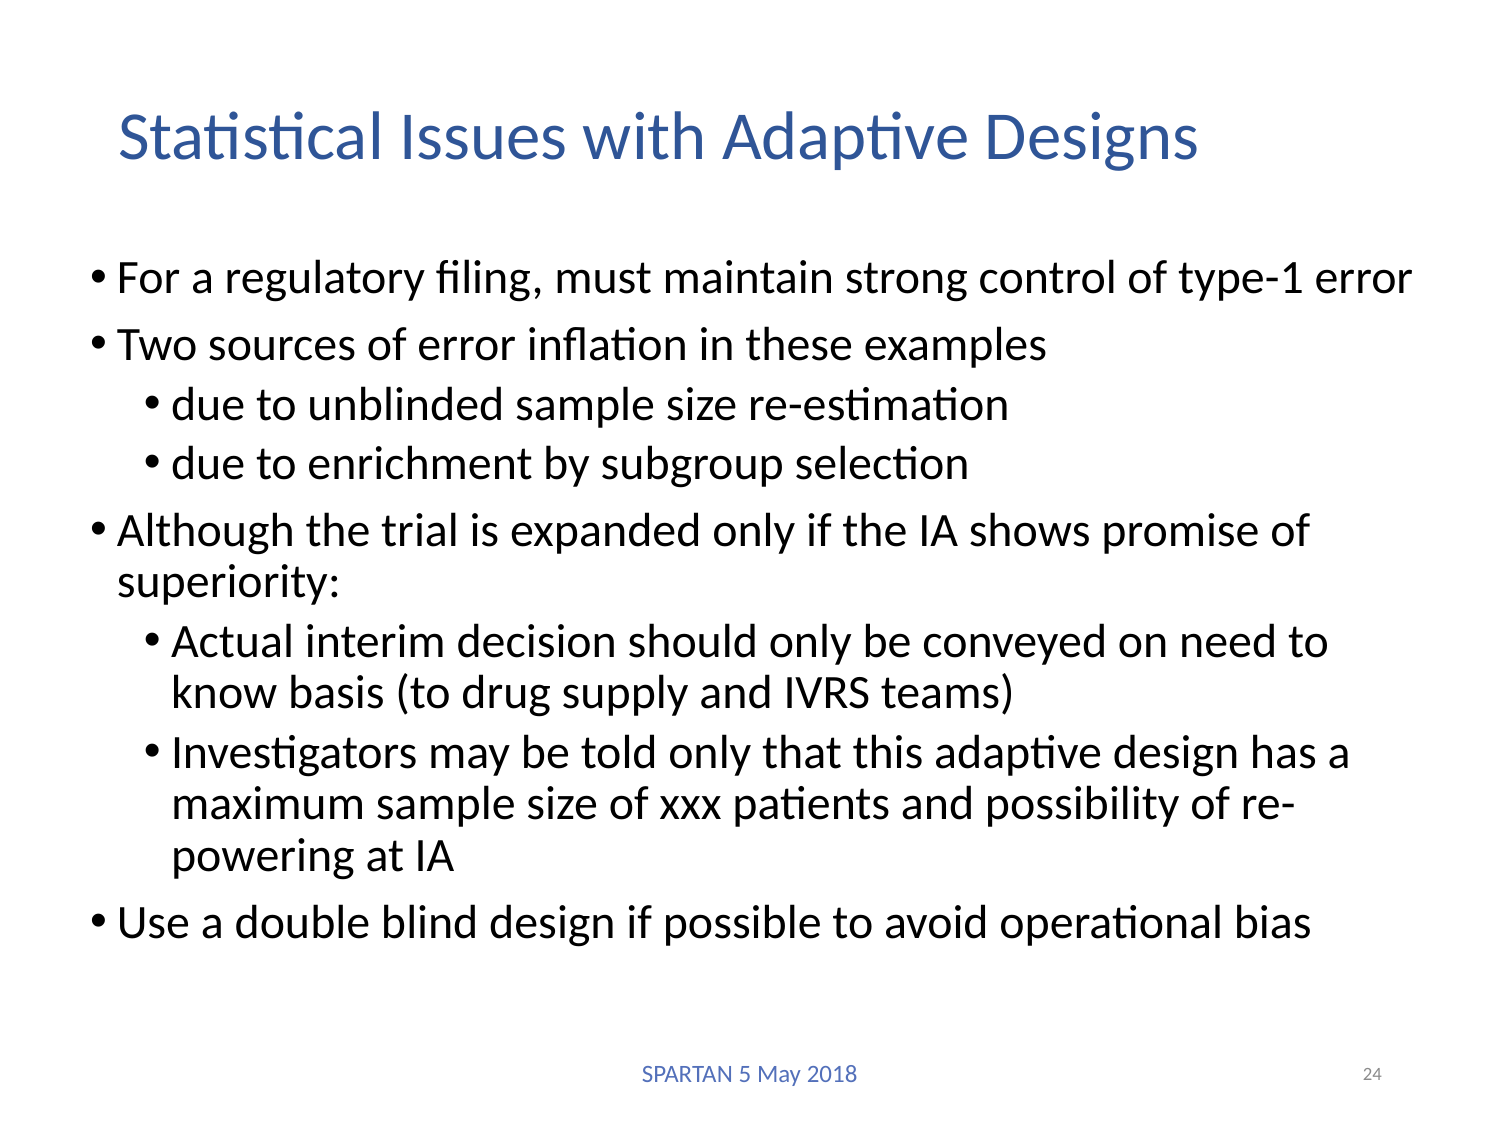

# Statistical Issues with Adaptive Designs

For a regulatory filing, must maintain strong control of type-1 error
Two sources of error inflation in these examples
due to unblinded sample size re-estimation
due to enrichment by subgroup selection
Although the trial is expanded only if the IA shows promise of superiority:
Actual interim decision should only be conveyed on need to know basis (to drug supply and IVRS teams)
Investigators may be told only that this adaptive design has a maximum sample size of xxx patients and possibility of re-powering at IA
Use a double blind design if possible to avoid operational bias

SPARTAN 5 May 2018
24